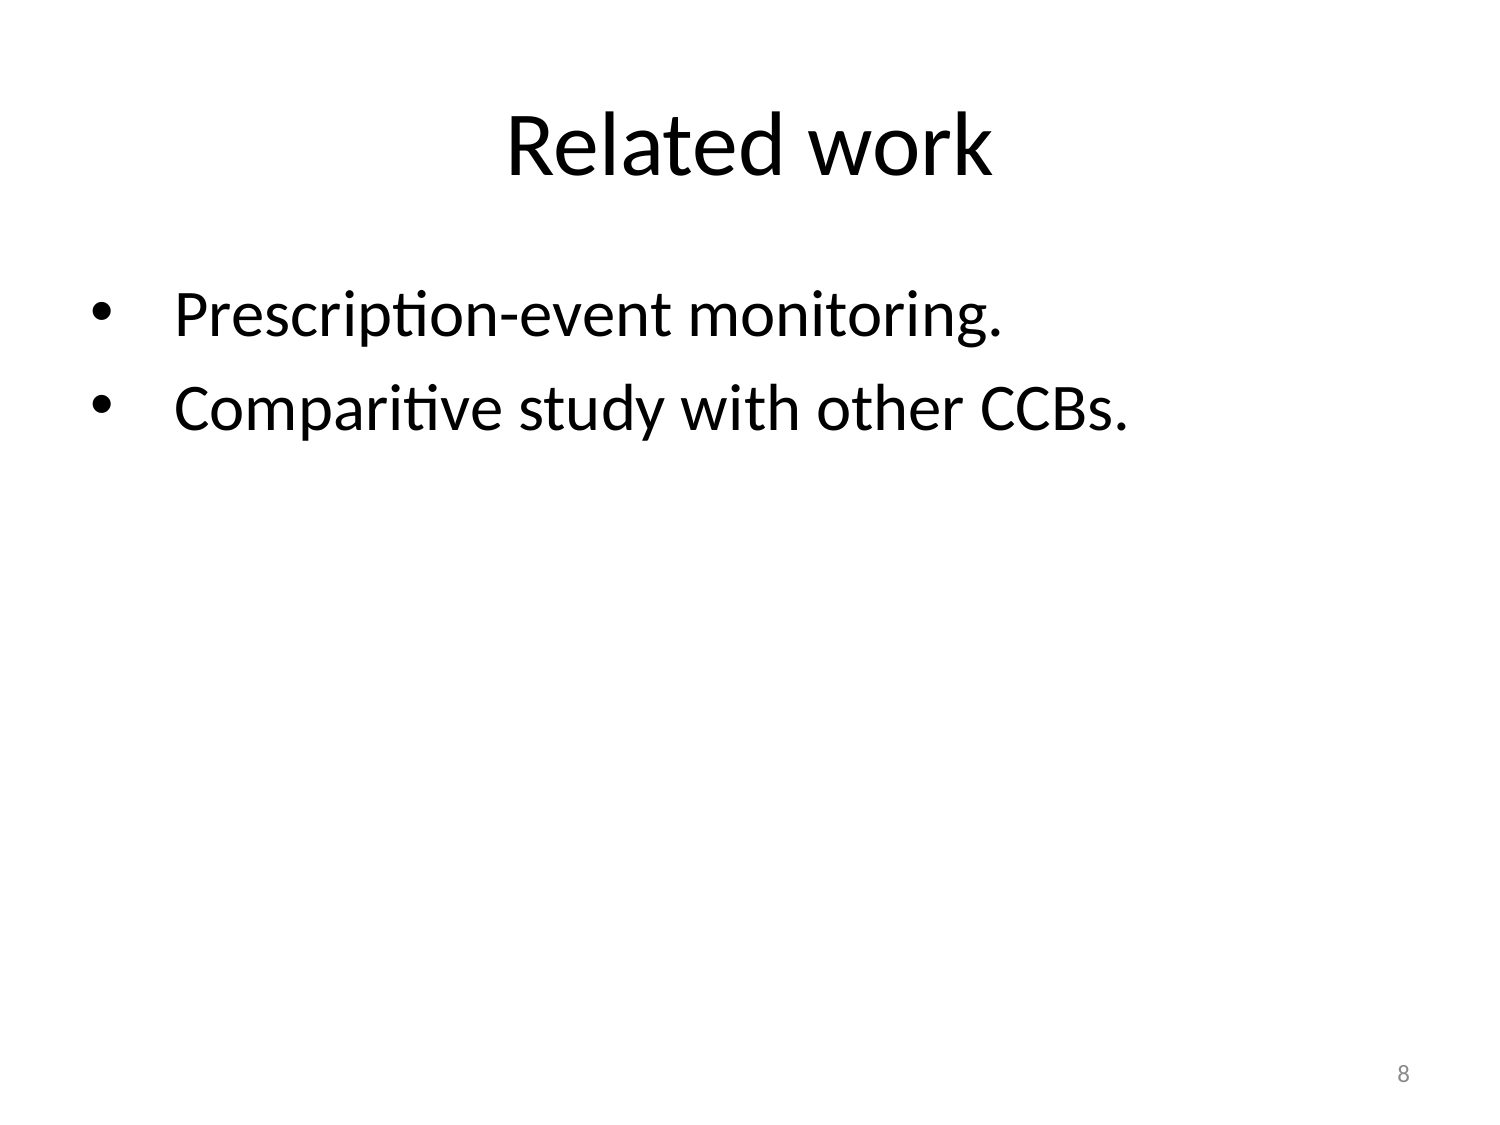

# Related work
Prescription-event monitoring.
Comparitive study with other CCBs.

8